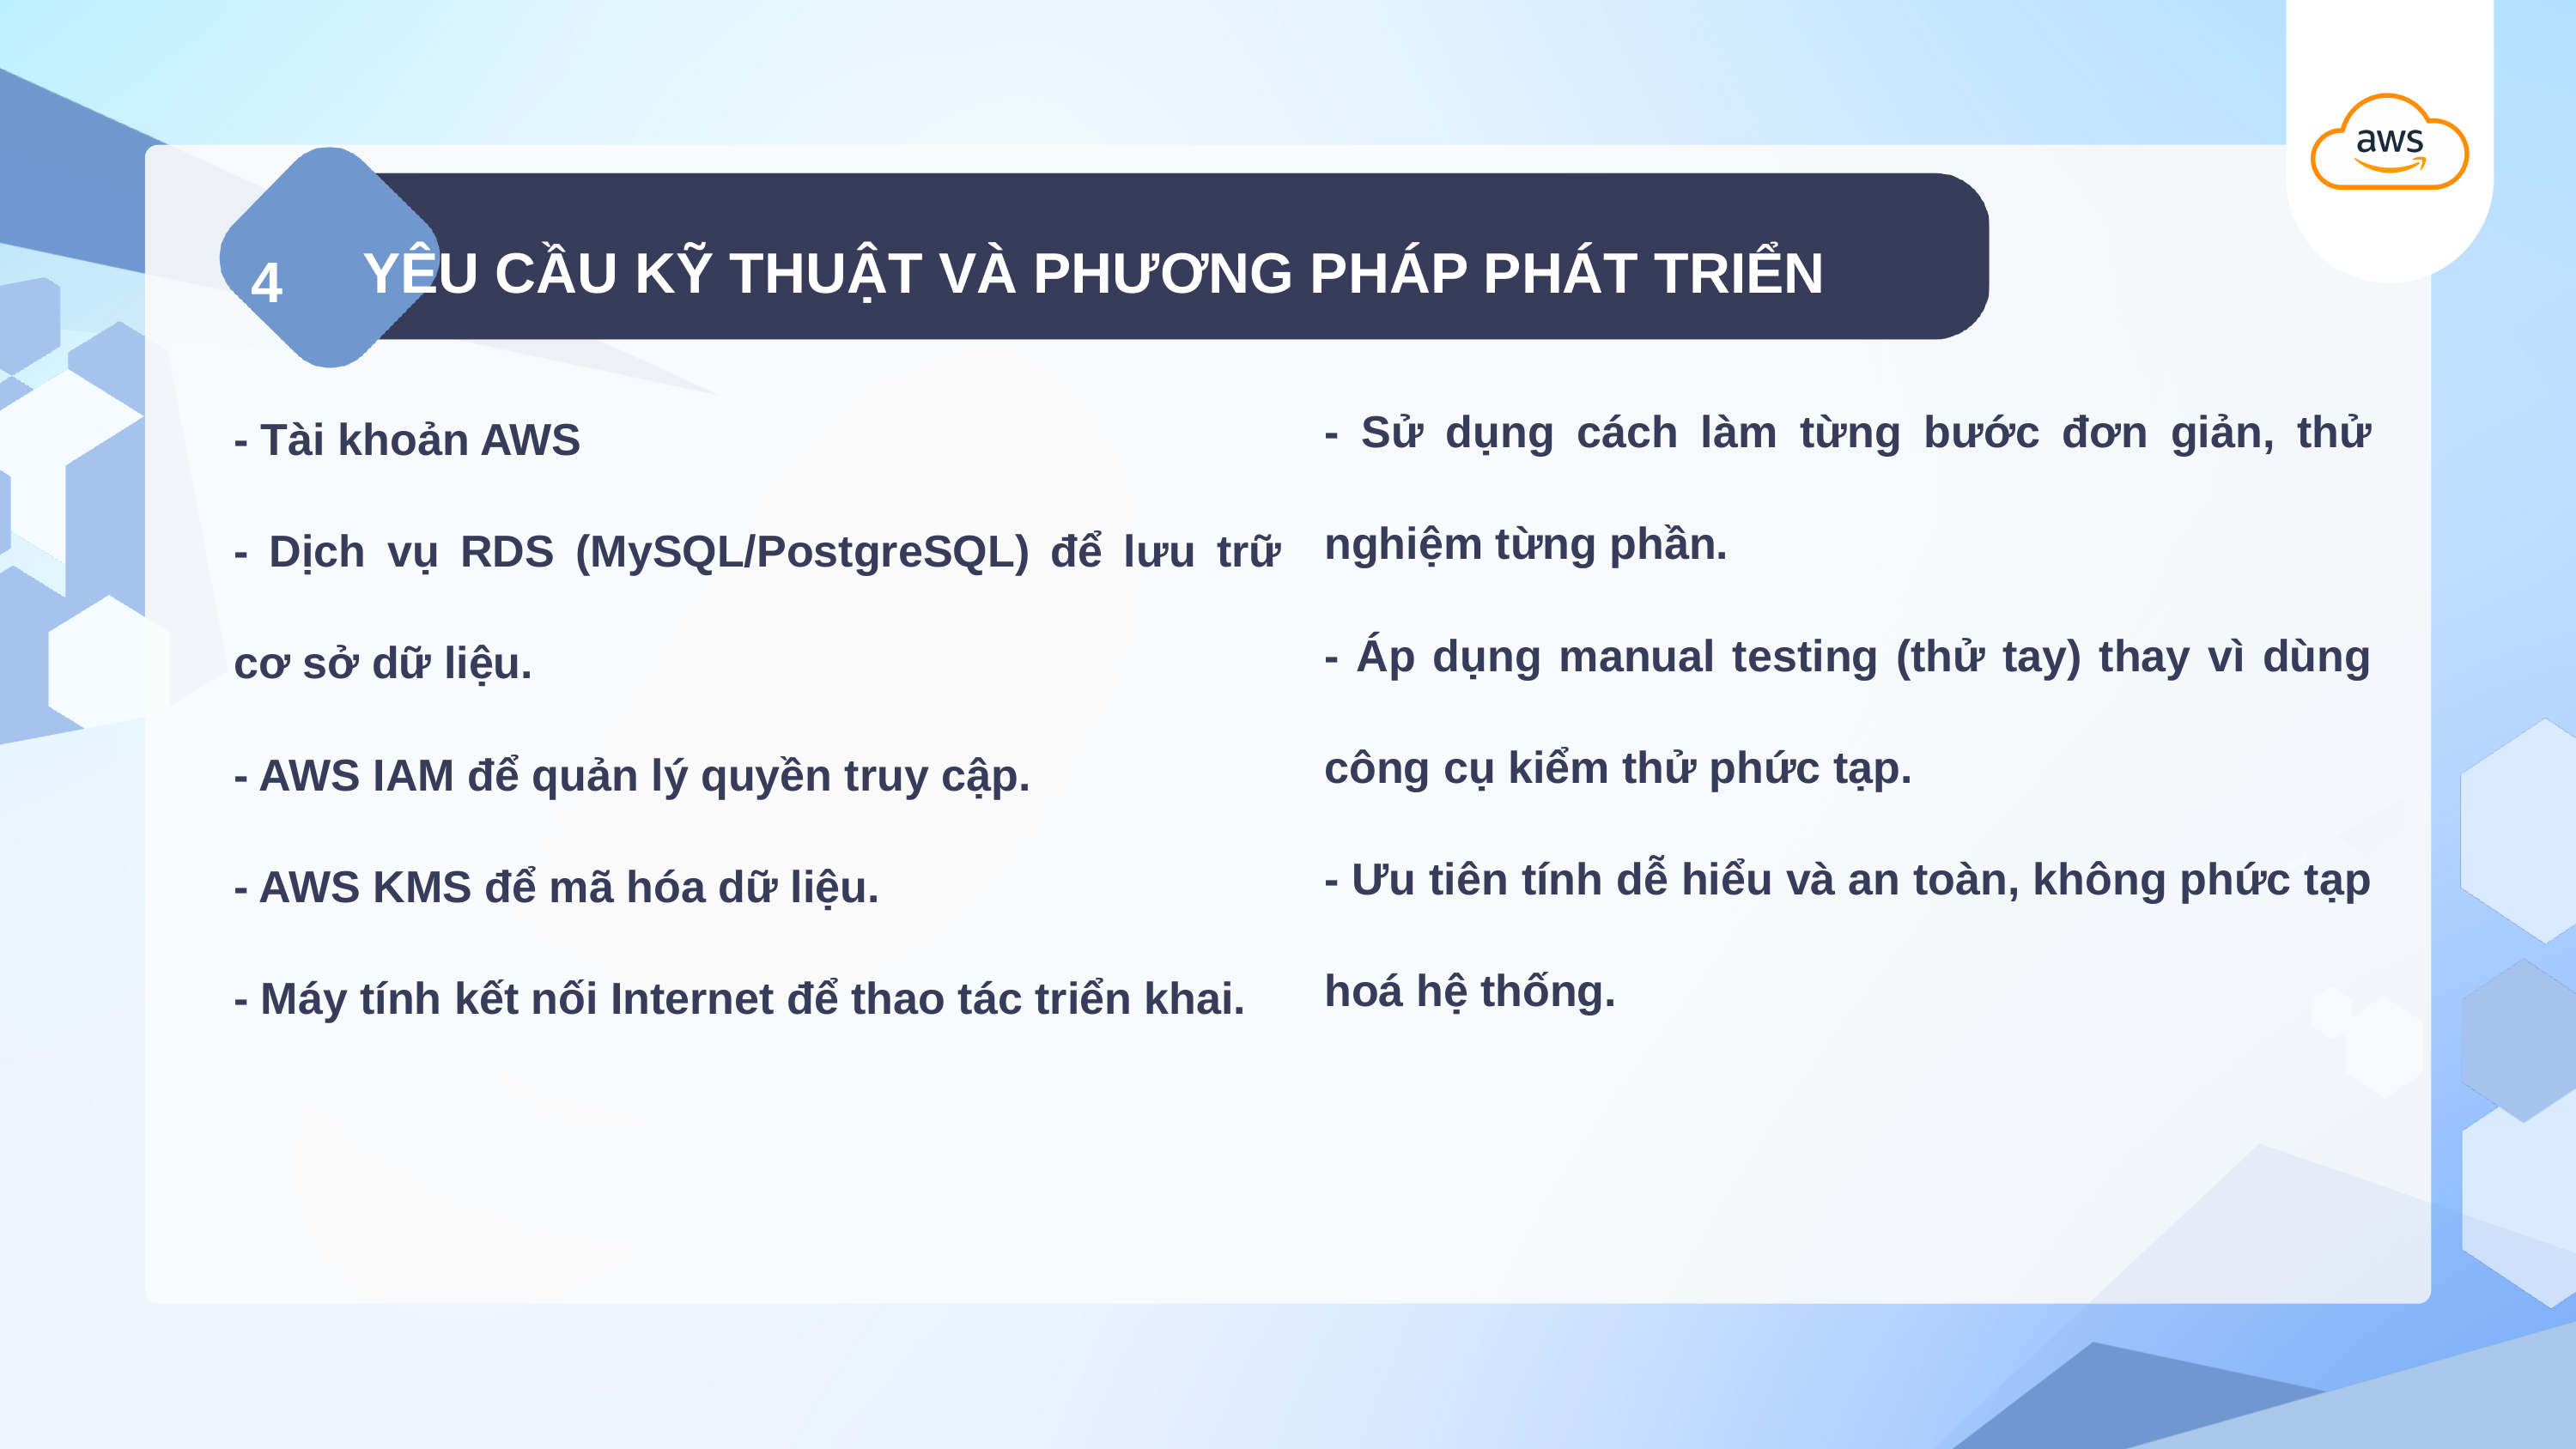

4
YÊU CẦU KỸ THUẬT VÀ PHƯƠNG PHÁP PHÁT TRIỂN

- Sử dụng cách làm từng bước đơn giản, thử nghiệm từng phần.
- Áp dụng manual testing (thử tay) thay vì dùng công cụ kiểm thử phức tạp.
- Ưu tiên tính dễ hiểu và an toàn, không phức tạp hoá hệ thống.
- Tài khoản AWS
- Dịch vụ RDS (MySQL/PostgreSQL) để lưu trữ cơ sở dữ liệu.
- AWS IAM để quản lý quyền truy cập.
- AWS KMS để mã hóa dữ liệu.
- Máy tính kết nối Internet để thao tác triển khai.